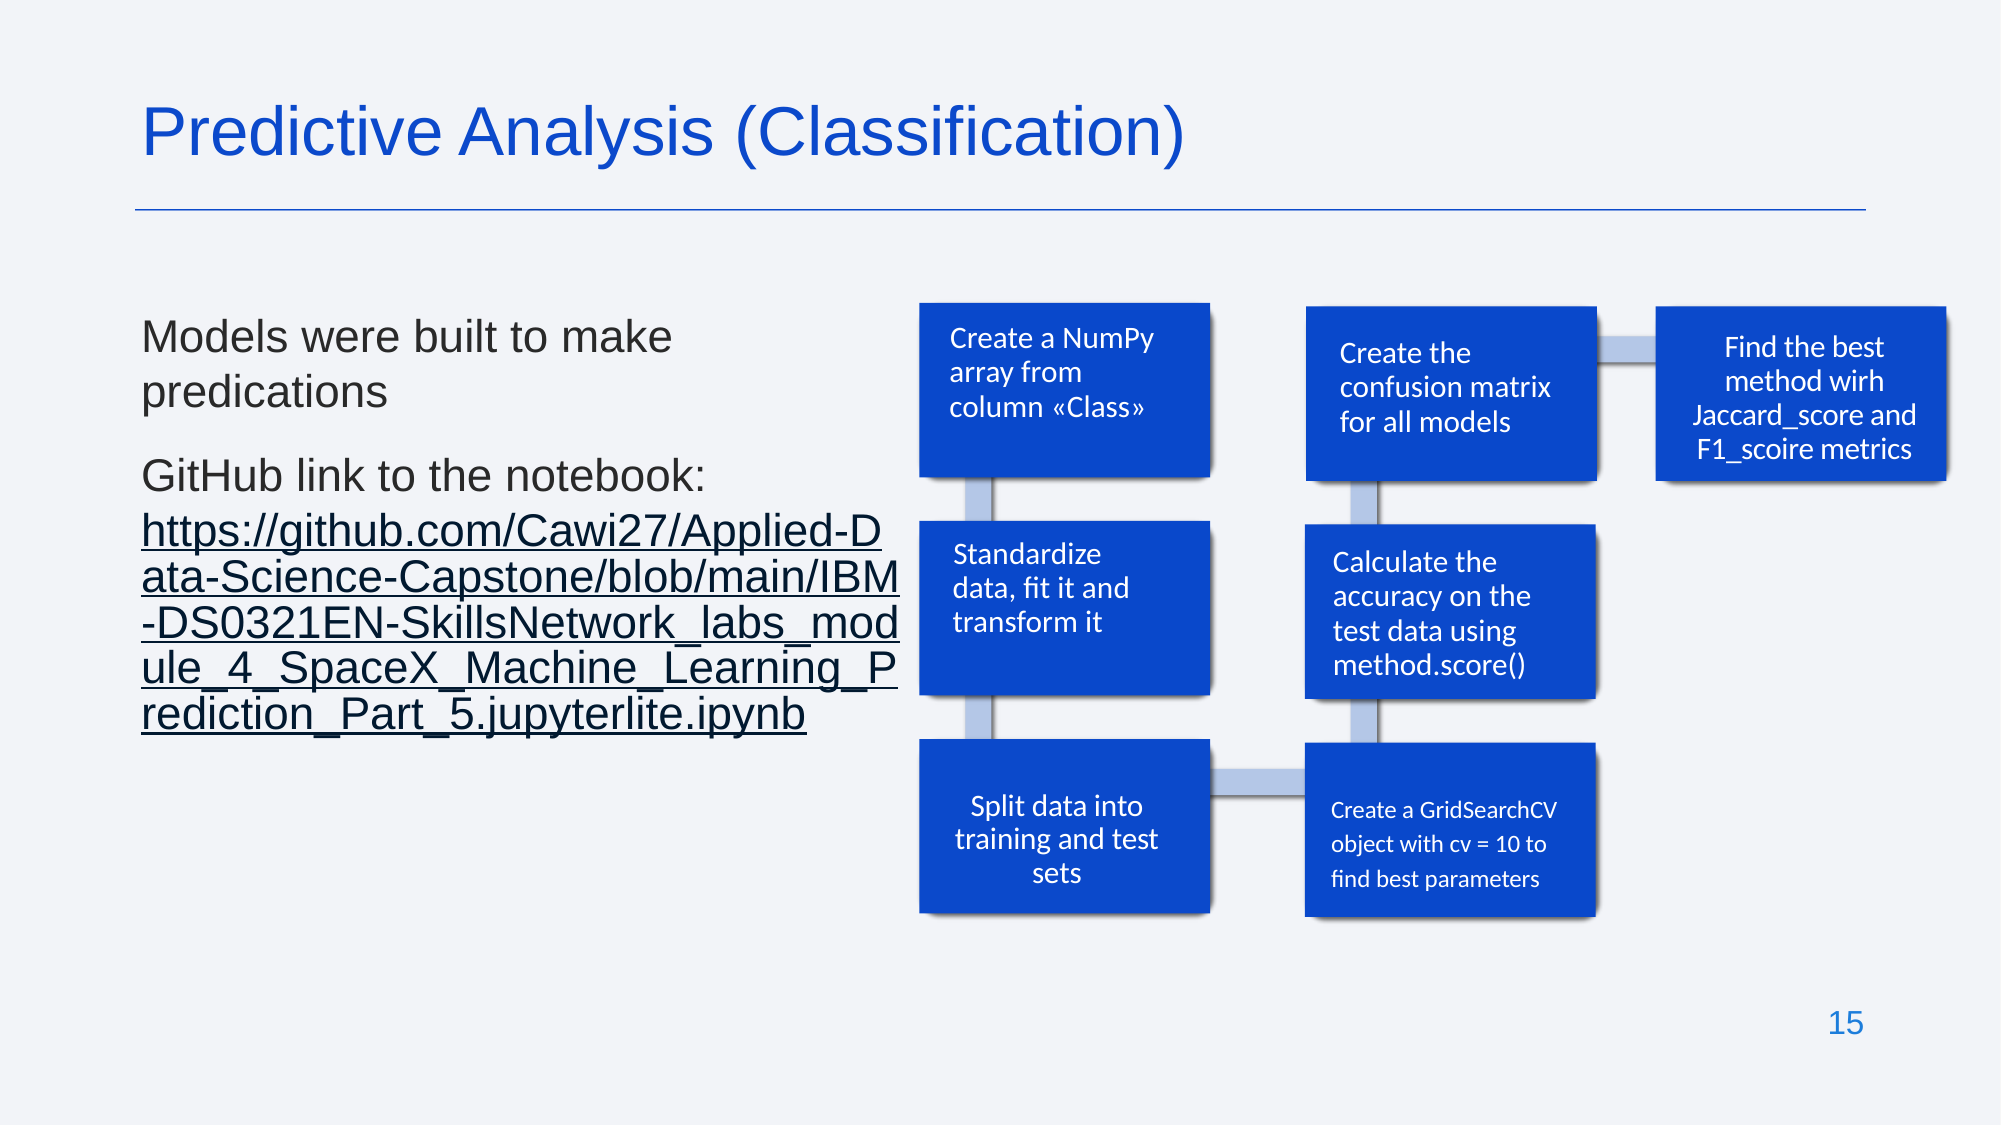

Predictive Analysis (Classification)

Models were built to make predications
GitHub link to the notebook: https://github.com/Cawi27/Applied-Data-Science-Capstone/blob/main/IBM-DS0321EN-SkillsNetwork_labs_module_4_SpaceX_Machine_Learning_Prediction_Part_5.jupyterlite.ipynb

Create a NumPy array from column «Class»
Find the best method wirh Jaccard_score and F1_scoire metrics
Create the confusion matrix for all models

Standardize data, fit it and transform it
Calculate the accuracy on the test data using method.score()

Create a GridSearchCV object with cv = 10 to find best parameters
Split data into training and test sets
15